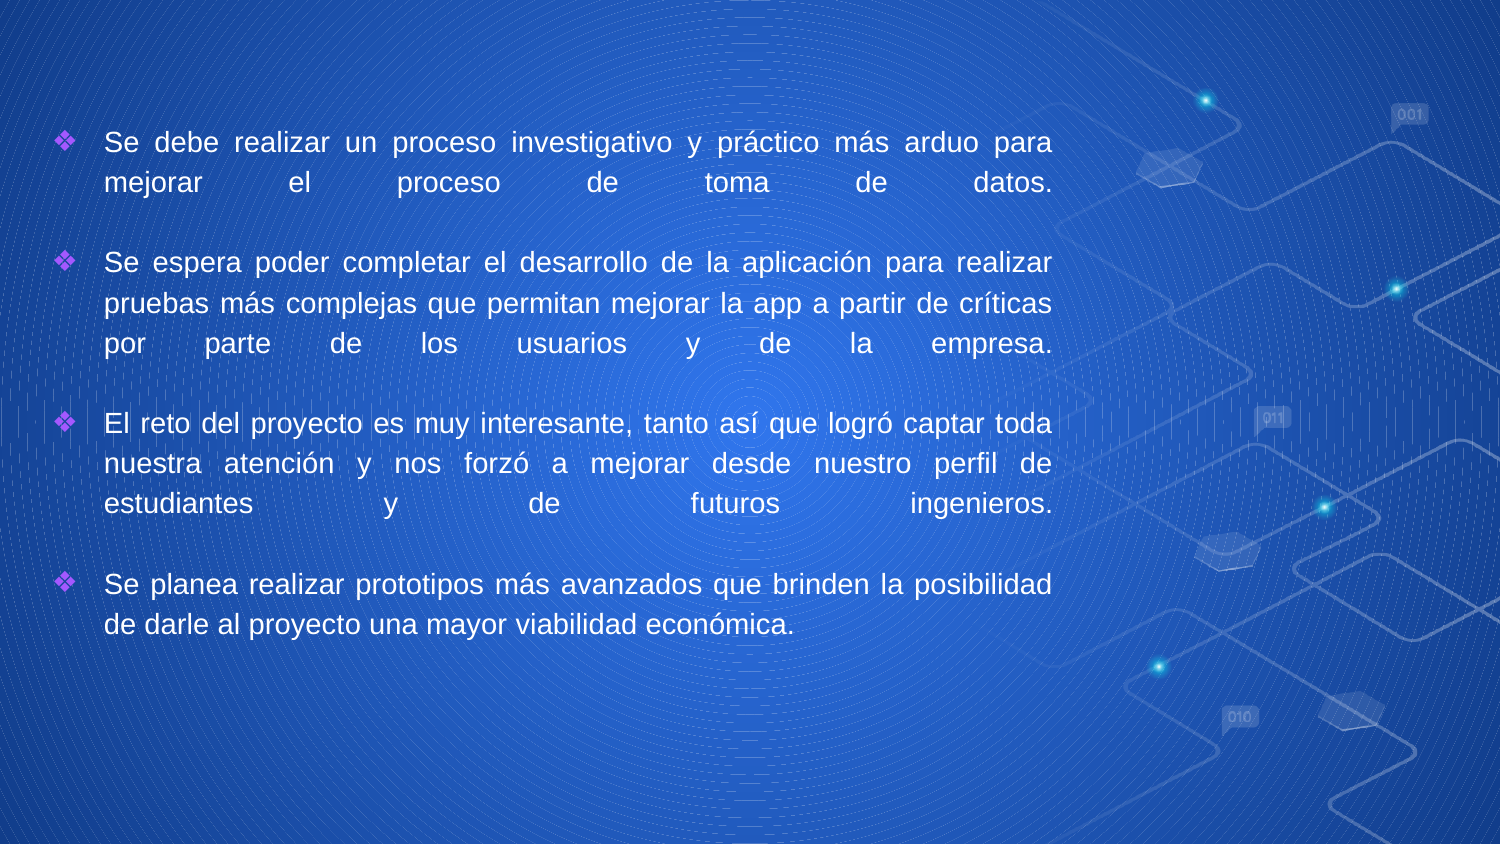

Se debe realizar un proceso investigativo y práctico más arduo para mejorar el proceso de toma de datos.
Se espera poder completar el desarrollo de la aplicación para realizar pruebas más complejas que permitan mejorar la app a partir de críticas por parte de los usuarios y de la empresa.
El reto del proyecto es muy interesante, tanto así que logró captar toda nuestra atención y nos forzó a mejorar desde nuestro perfil de estudiantes y de futuros ingenieros.
Se planea realizar prototipos más avanzados que brinden la posibilidad de darle al proyecto una mayor viabilidad económica.